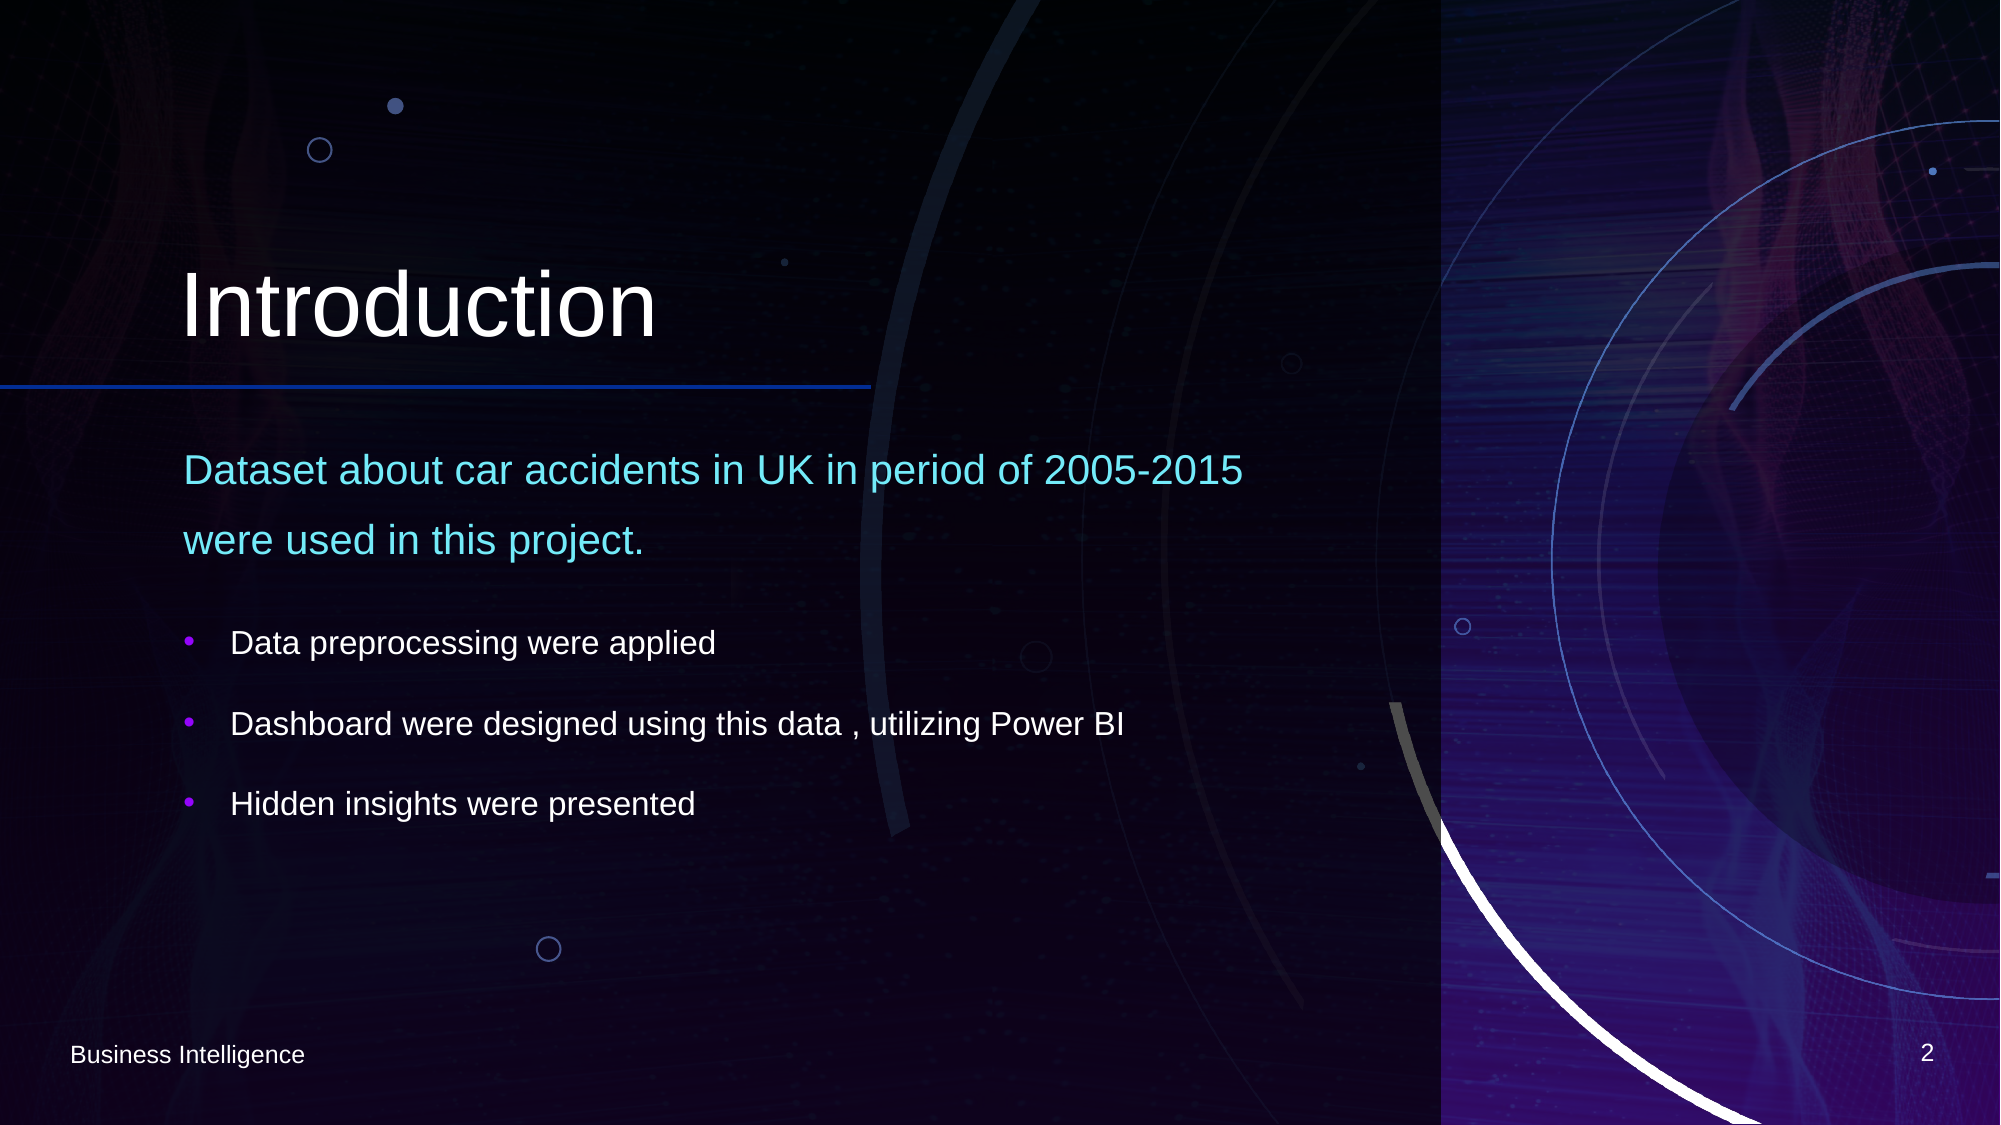

# Introduction
Dataset about car accidents in UK in period of 2005-2015 were used in this project.

Data preprocessing were applied
Dashboard were designed using this data , utilizing Power BI
Hidden insights were presented

2
Business Intelligence